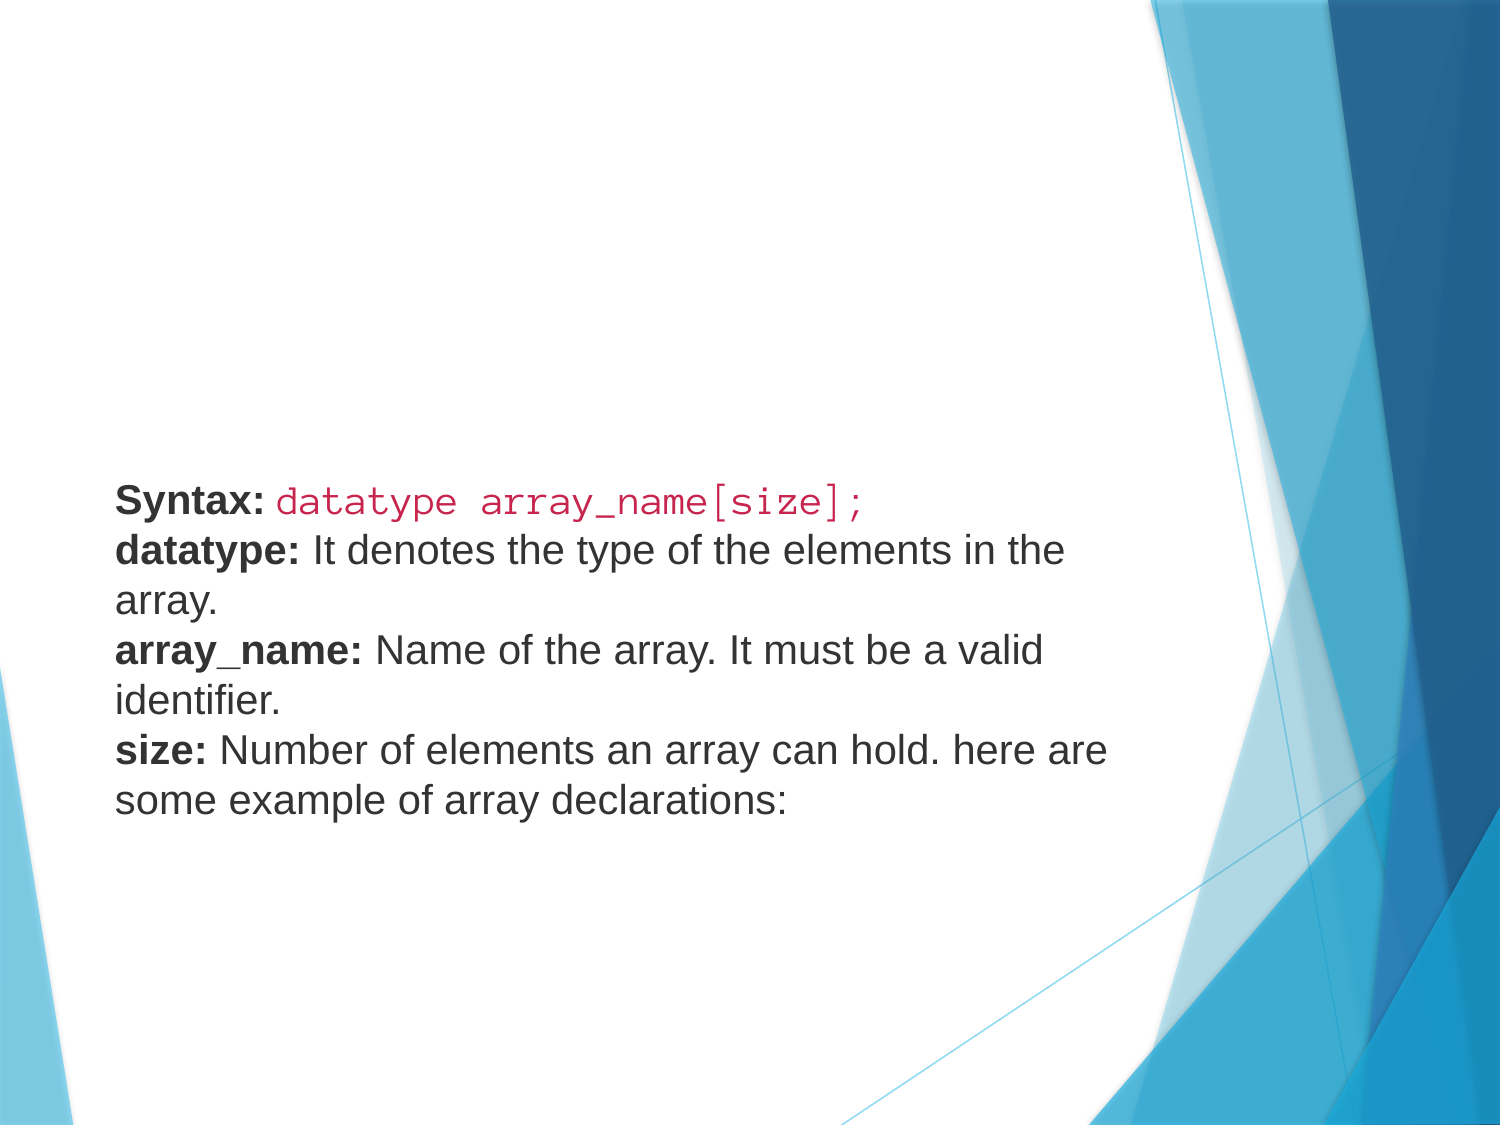

#
Syntax: datatype array_name[size];
datatype: It denotes the type of the elements in the array.
array_name: Name of the array. It must be a valid identifier.
size: Number of elements an array can hold. here are some example of array declarations: